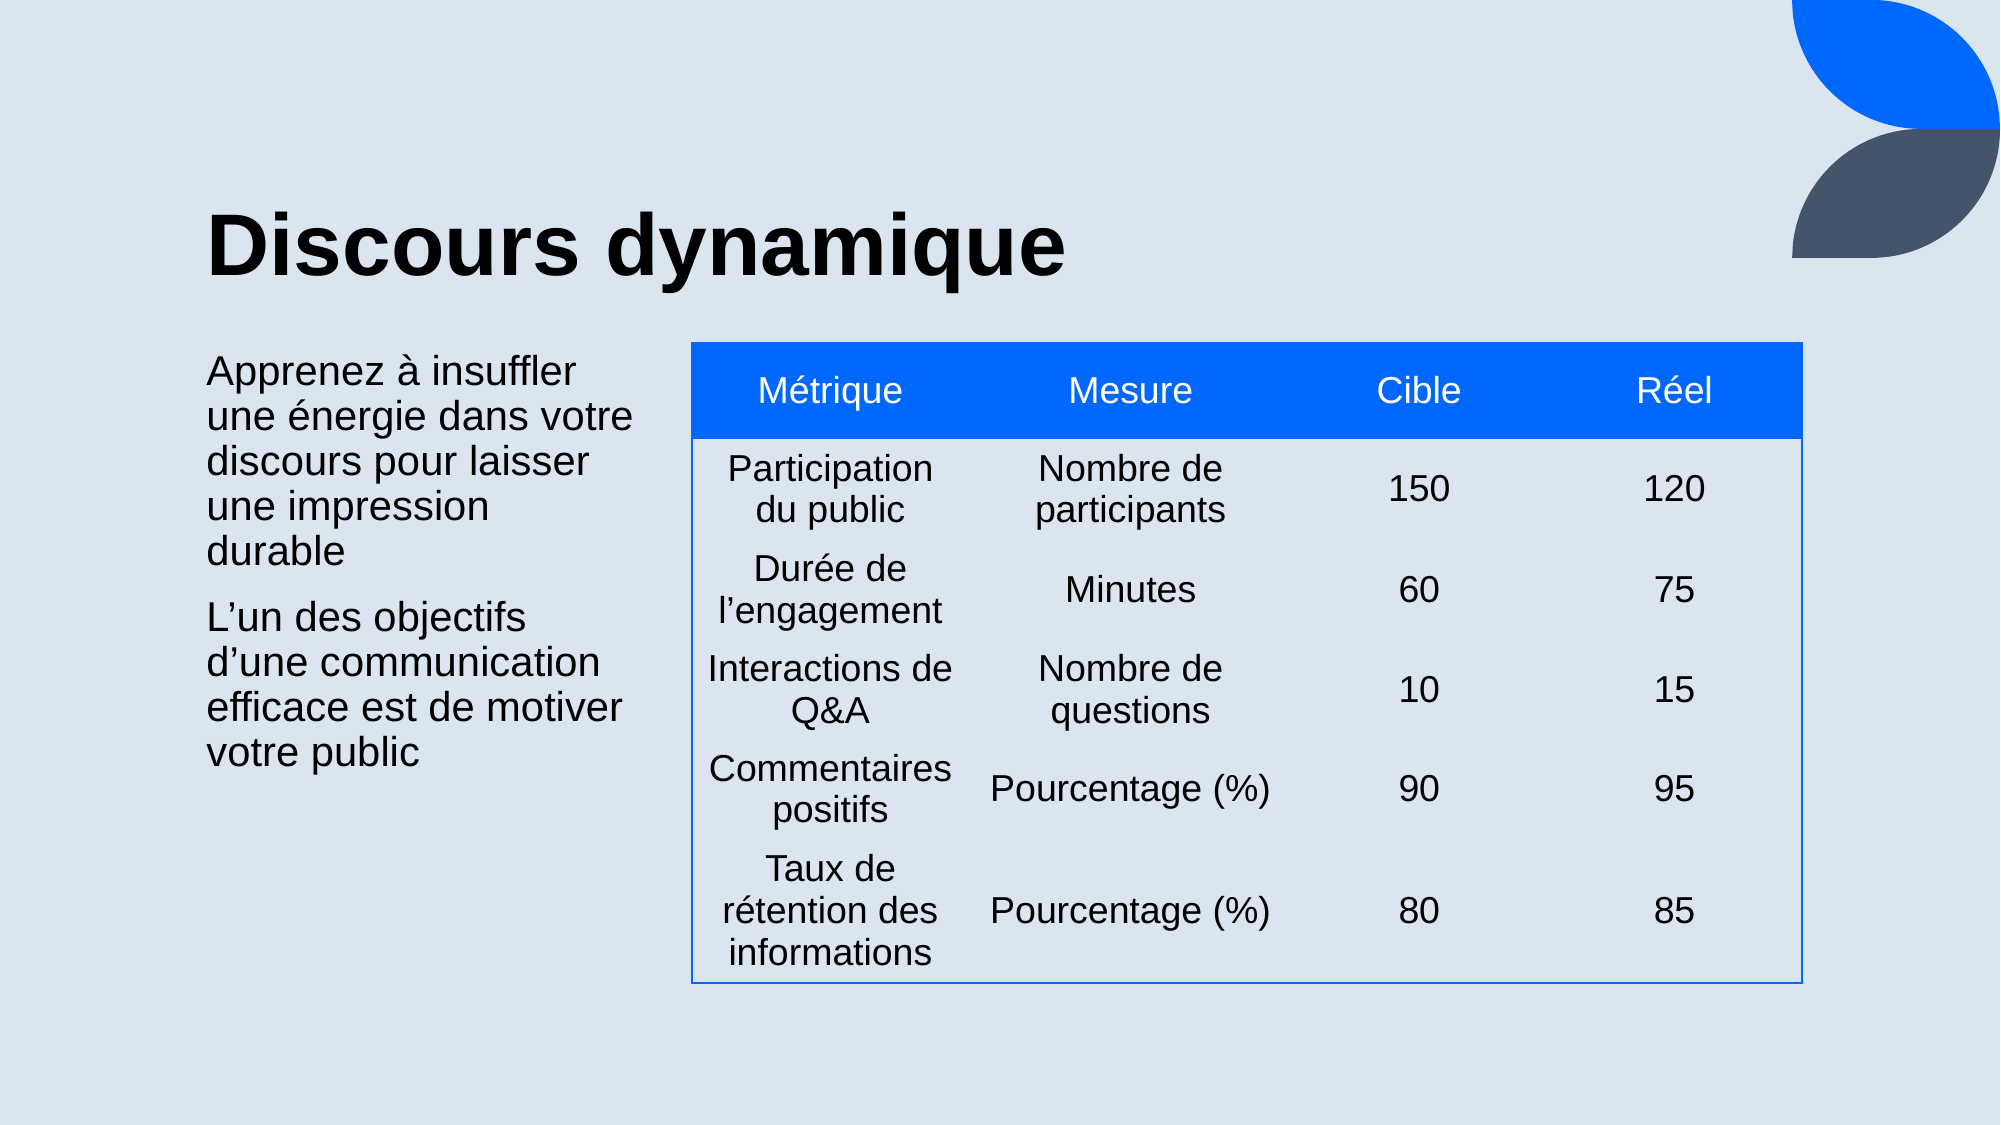

# Discours dynamique
Apprenez à insuffler une énergie dans votre discours pour laisser une impression durable
L’un des objectifs d’une communication efficace est de motiver votre public

| Métrique | Mesure | Cible | Réel |
| --- | --- | --- | --- |
| Participation du public | Nombre de participants | 150 | 120 |
| Durée de l’engagement | Minutes | 60 | 75 |
| Interactions de Q&A | Nombre de questions | 10 | 15 |
| Commentaires positifs | Pourcentage (%) | 90 | 95 |
| Taux de rétention des informations | Pourcentage (%) | 80 | 85 |